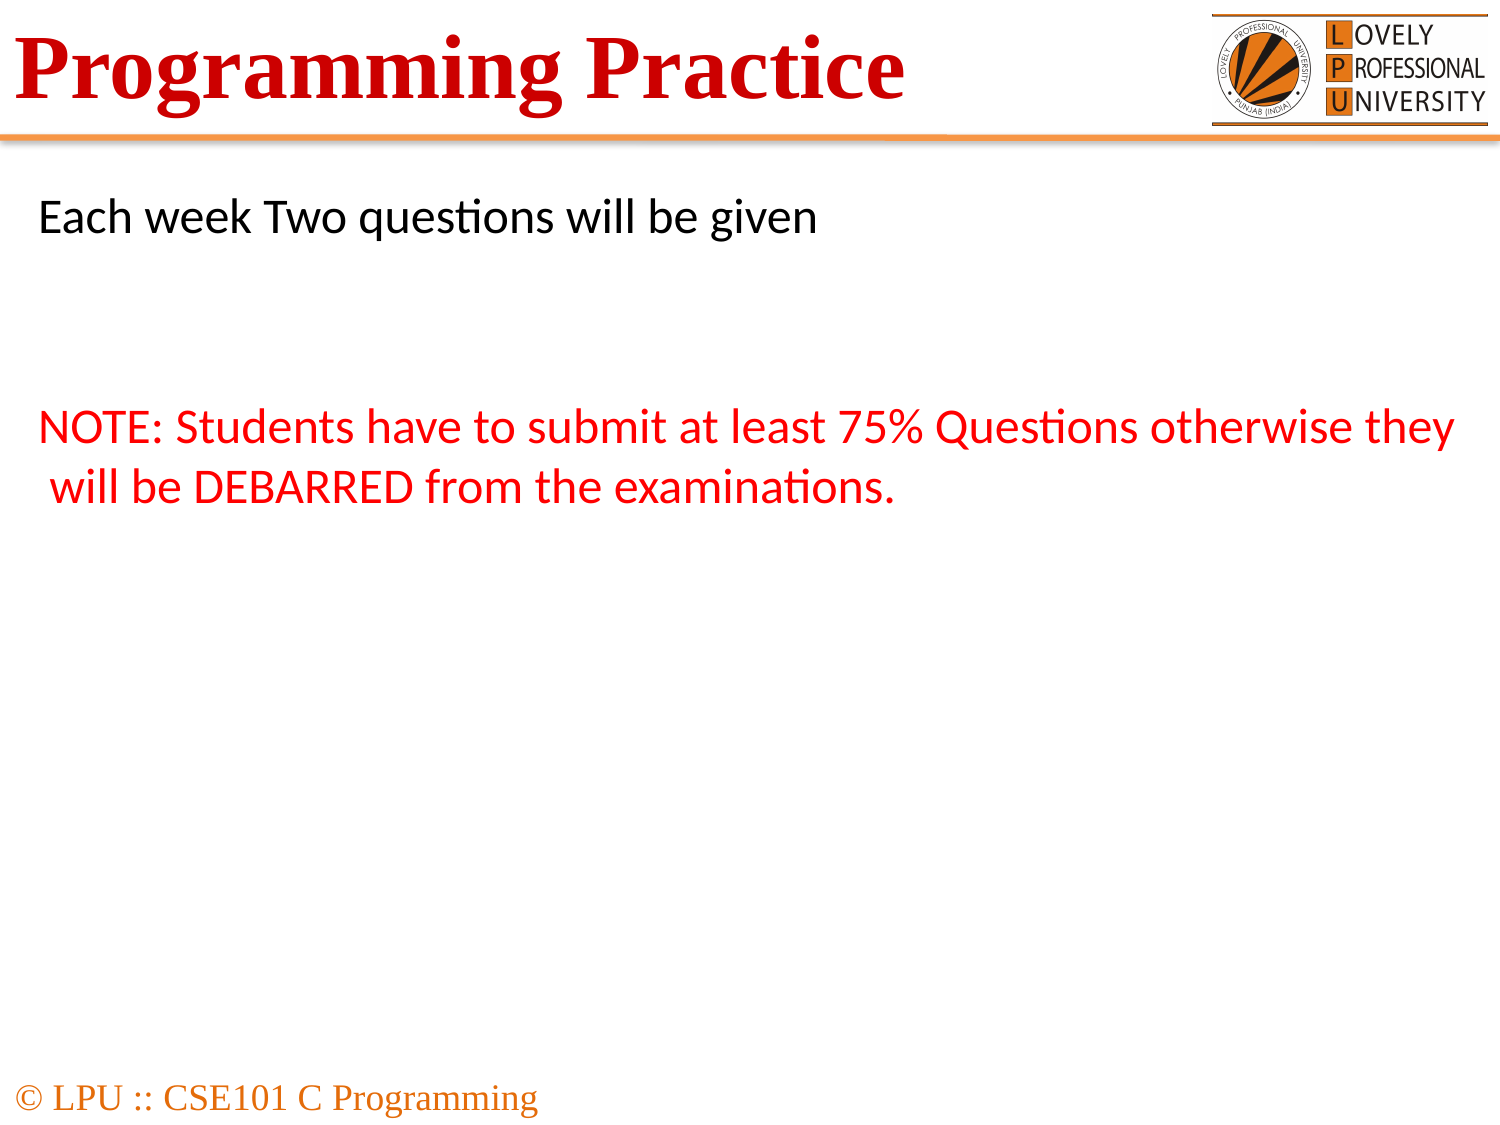

# Programming Practice
Each week Two questions will be given

NOTE: Students have to submit at least 75% Questions otherwise they  will be DEBARRED from the examinations.